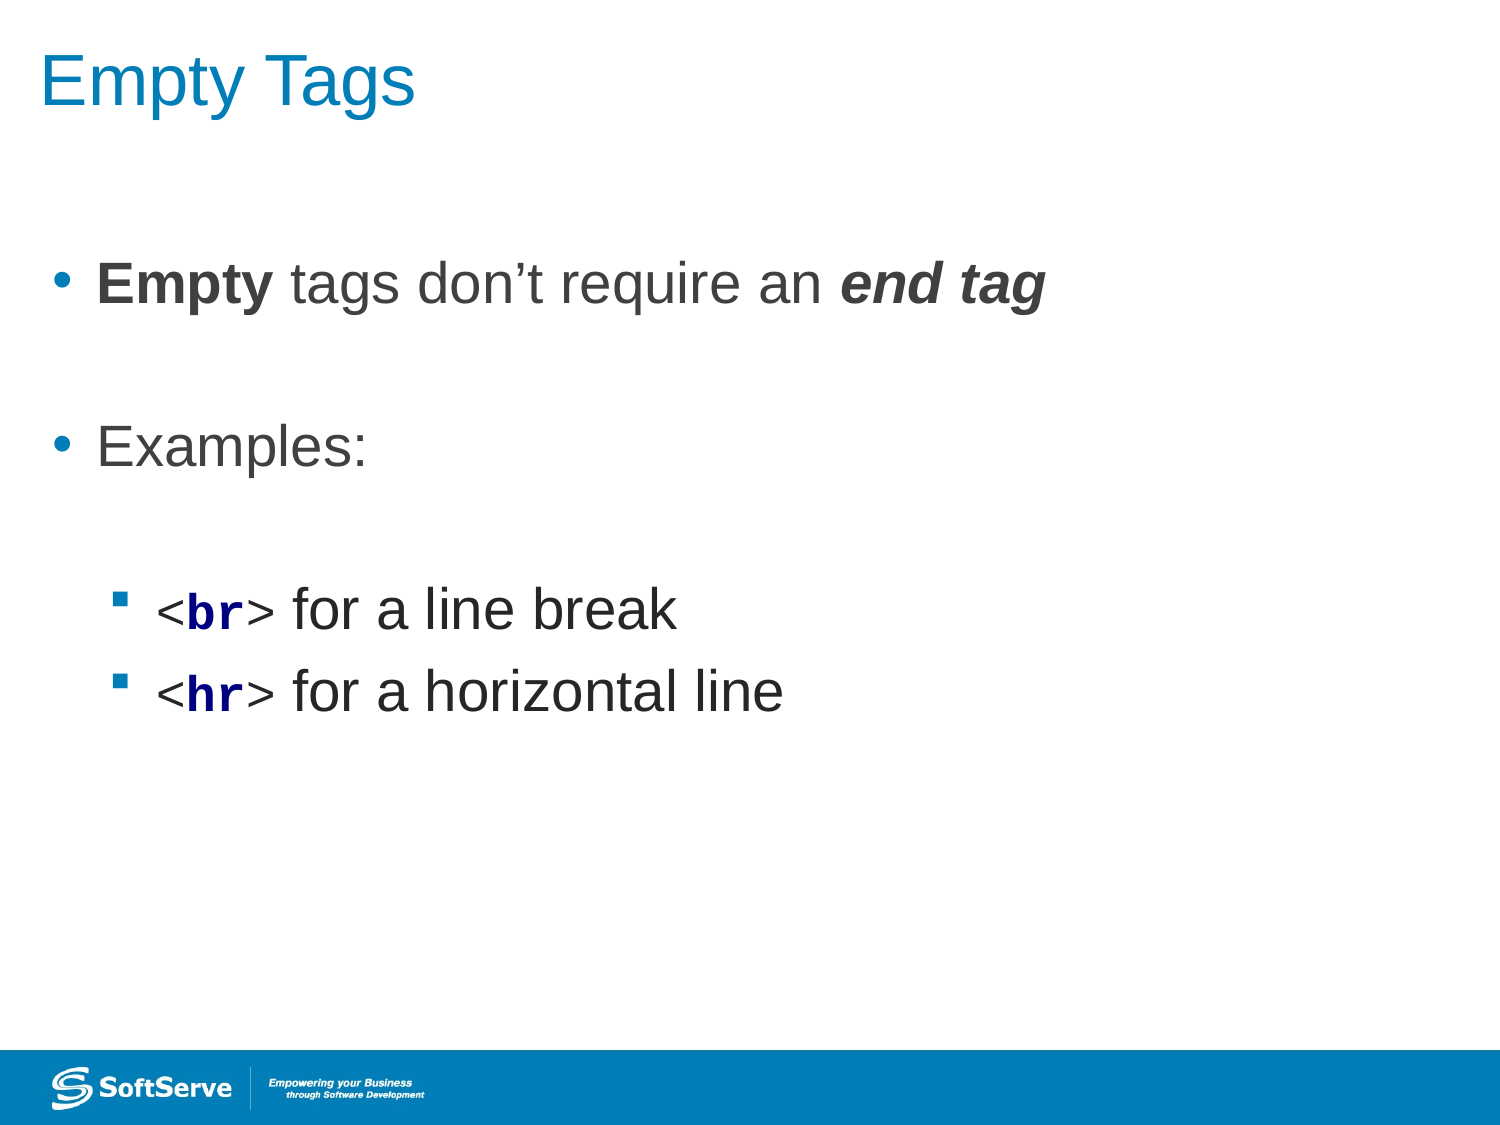

# Empty Tags
Empty tags don’t require an end tag

Examples:

<br> for a line break
<hr> for a horizontal line